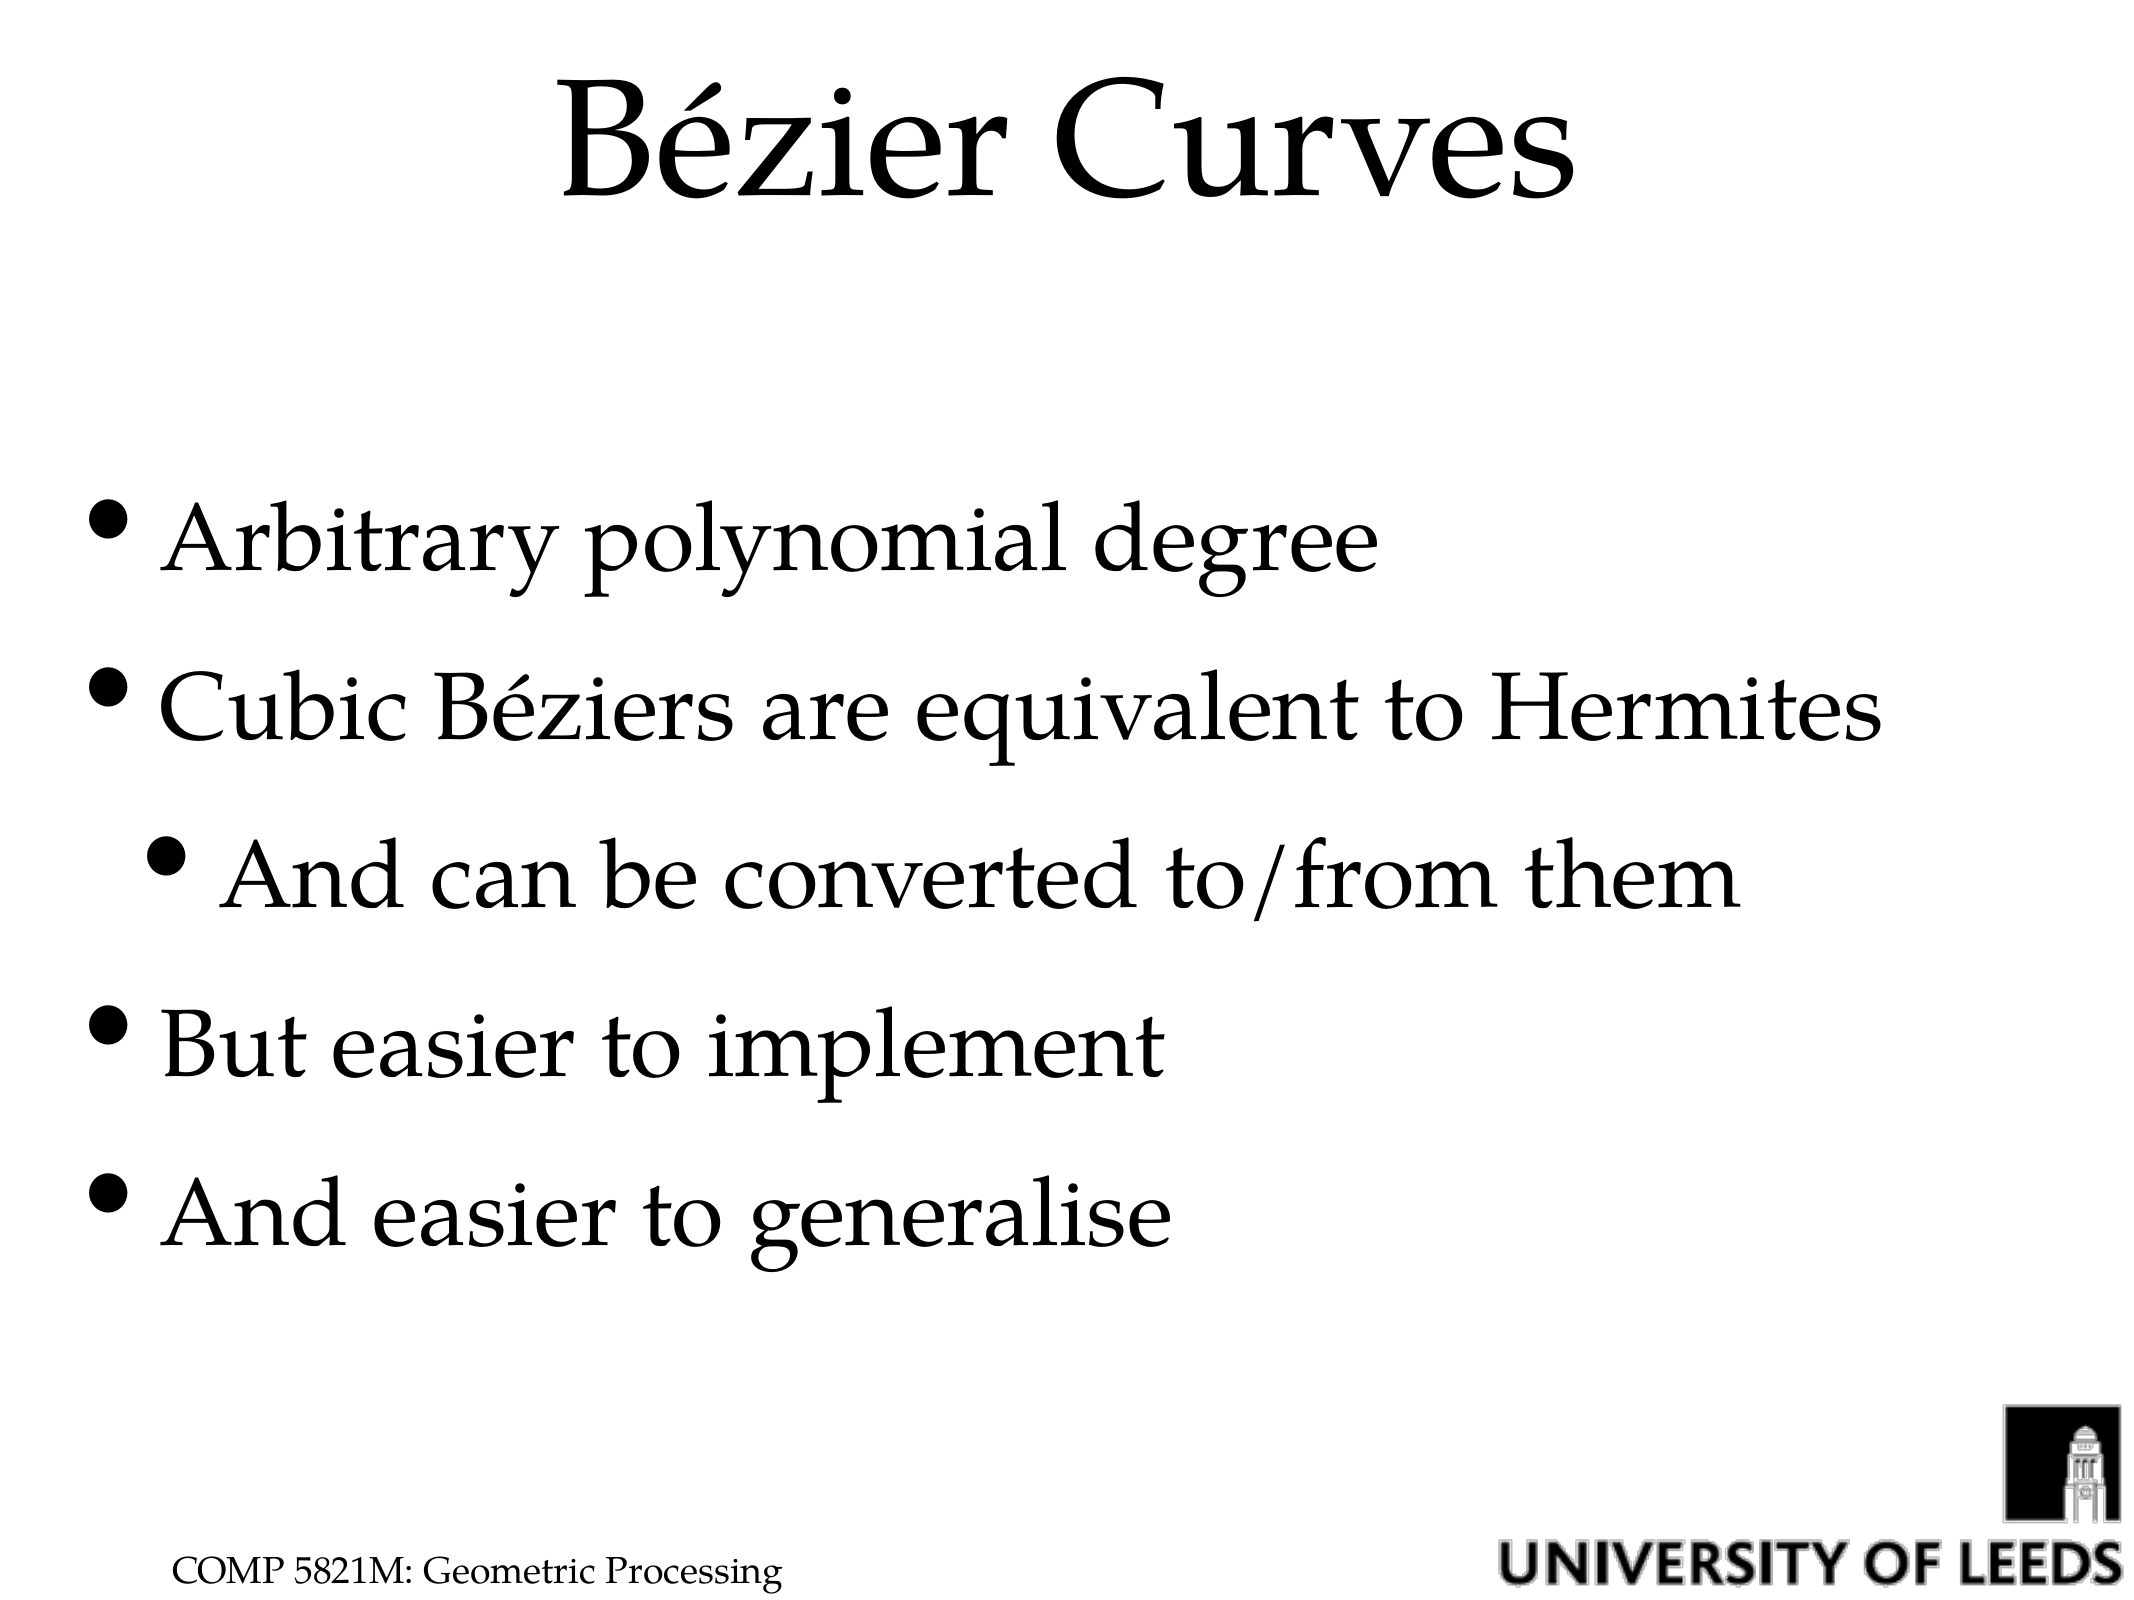

# Bézier Curves
Arbitrary polynomial degree
Cubic Béziers are equivalent to Hermites
And can be converted to/from them
But easier to implement
And easier to generalise